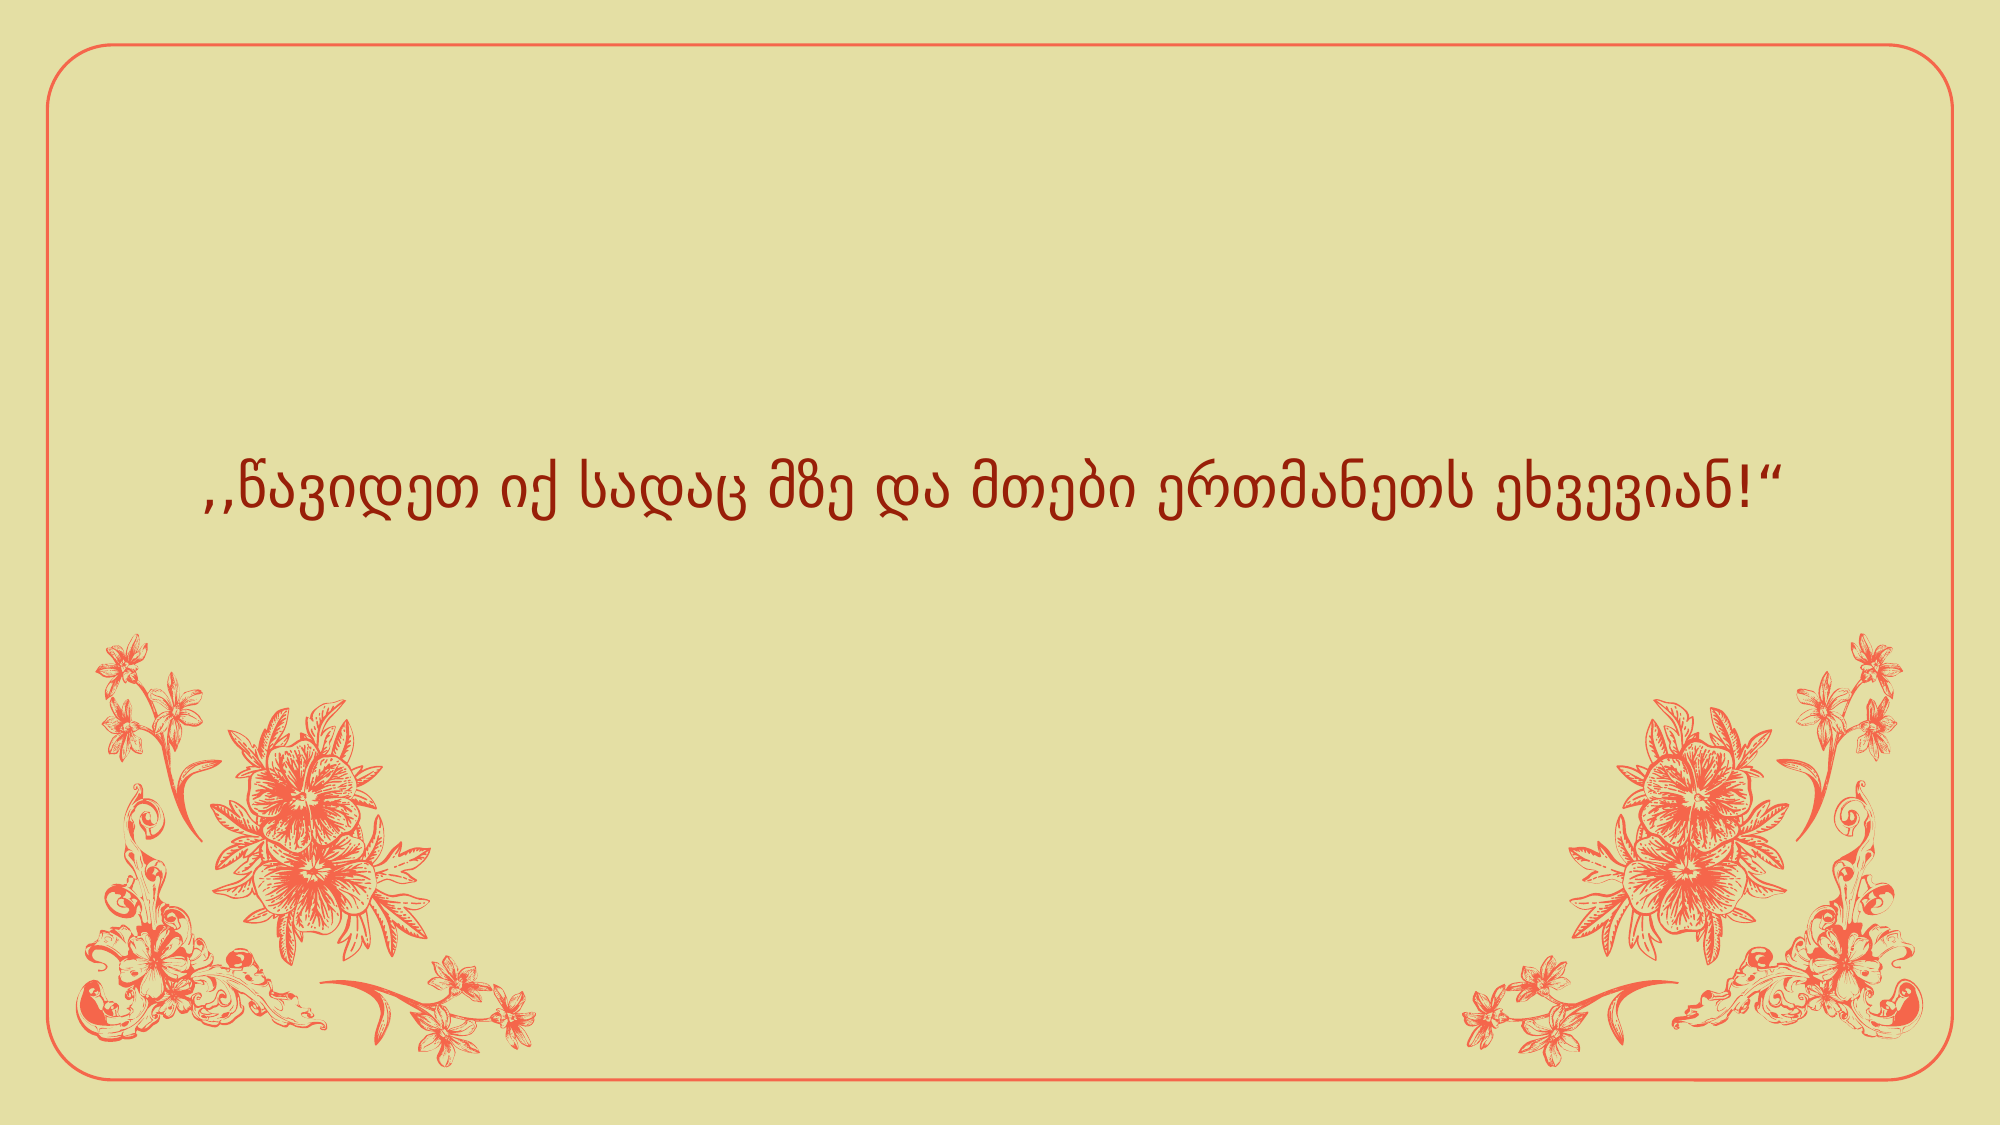

# ,,წავიდეთ იქ სადაც მზე და მთები ერთმანეთს ეხვევიან!“